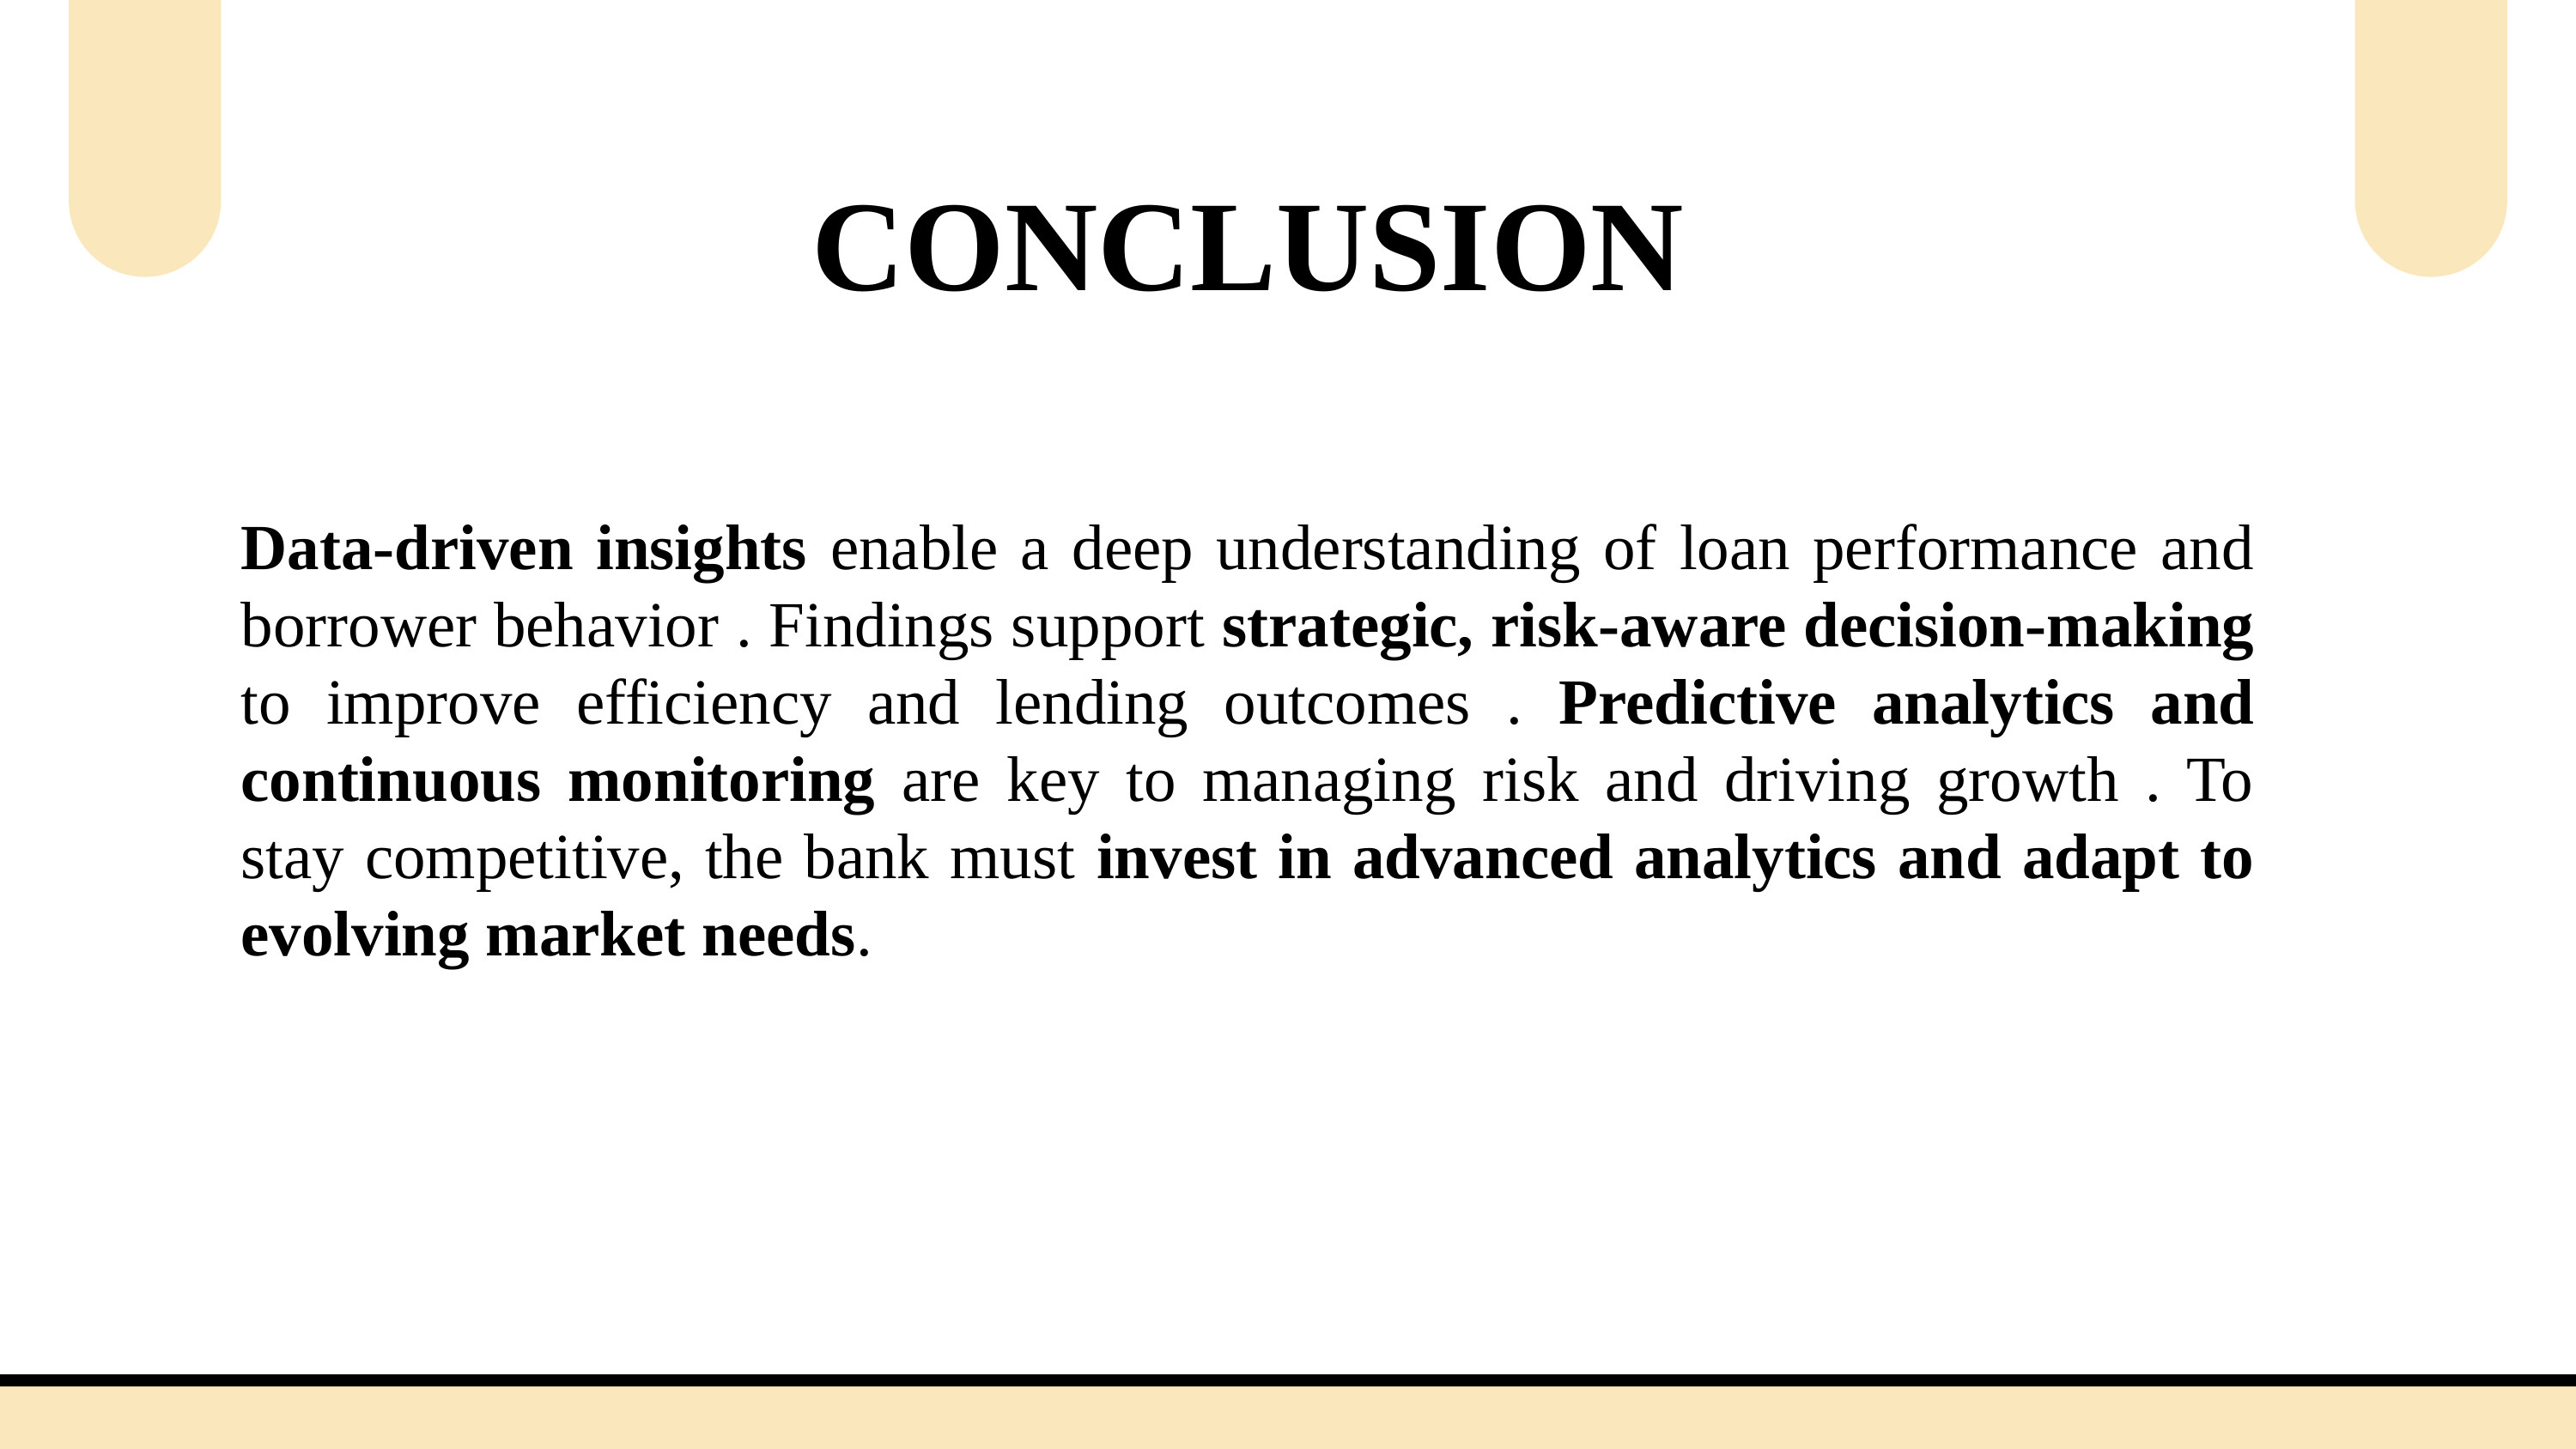

CONCLUSION
Data-driven insights enable a deep understanding of loan performance and borrower behavior . Findings support strategic, risk-aware decision-making to improve efficiency and lending outcomes . Predictive analytics and continuous monitoring are key to managing risk and driving growth . To stay competitive, the bank must invest in advanced analytics and adapt to evolving market needs.